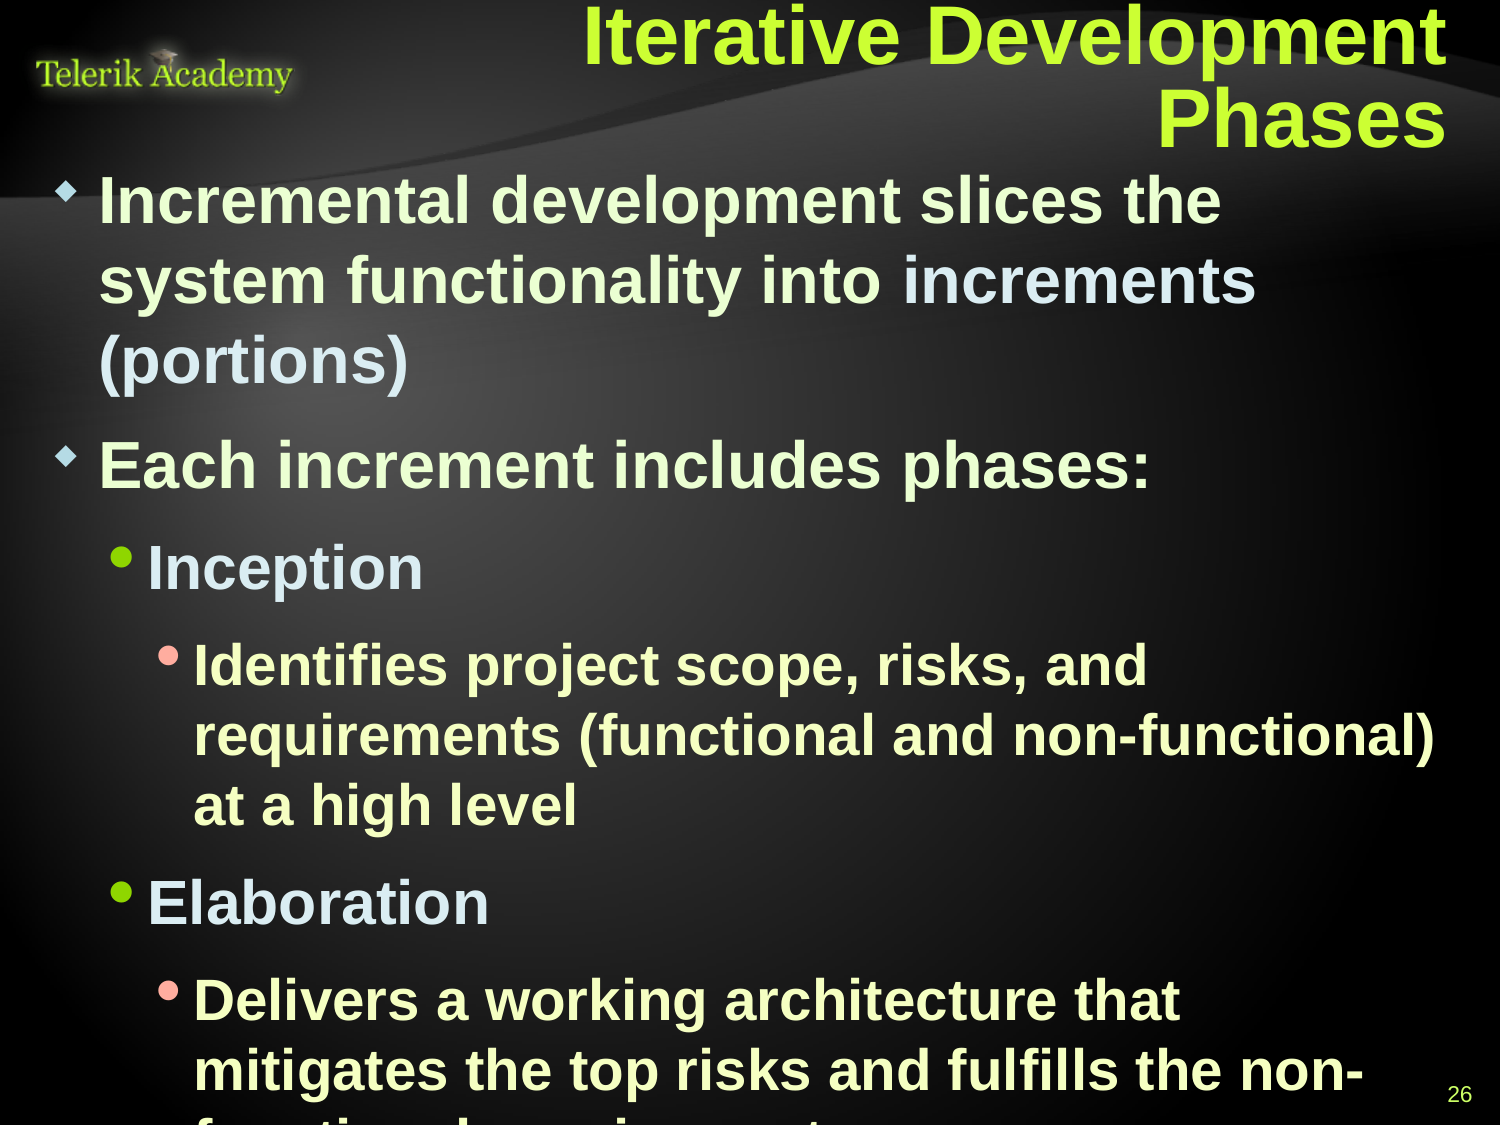

# Iterative Development Phases
Incremental development slices the system functionality into increments (portions)
Each increment includes phases:
Inception
Identifies project scope, risks, and requirements (functional and non-functional) at a high level
Elaboration
Delivers a working architecture that mitigates the top risks and fulfills the non-functional requirements
26